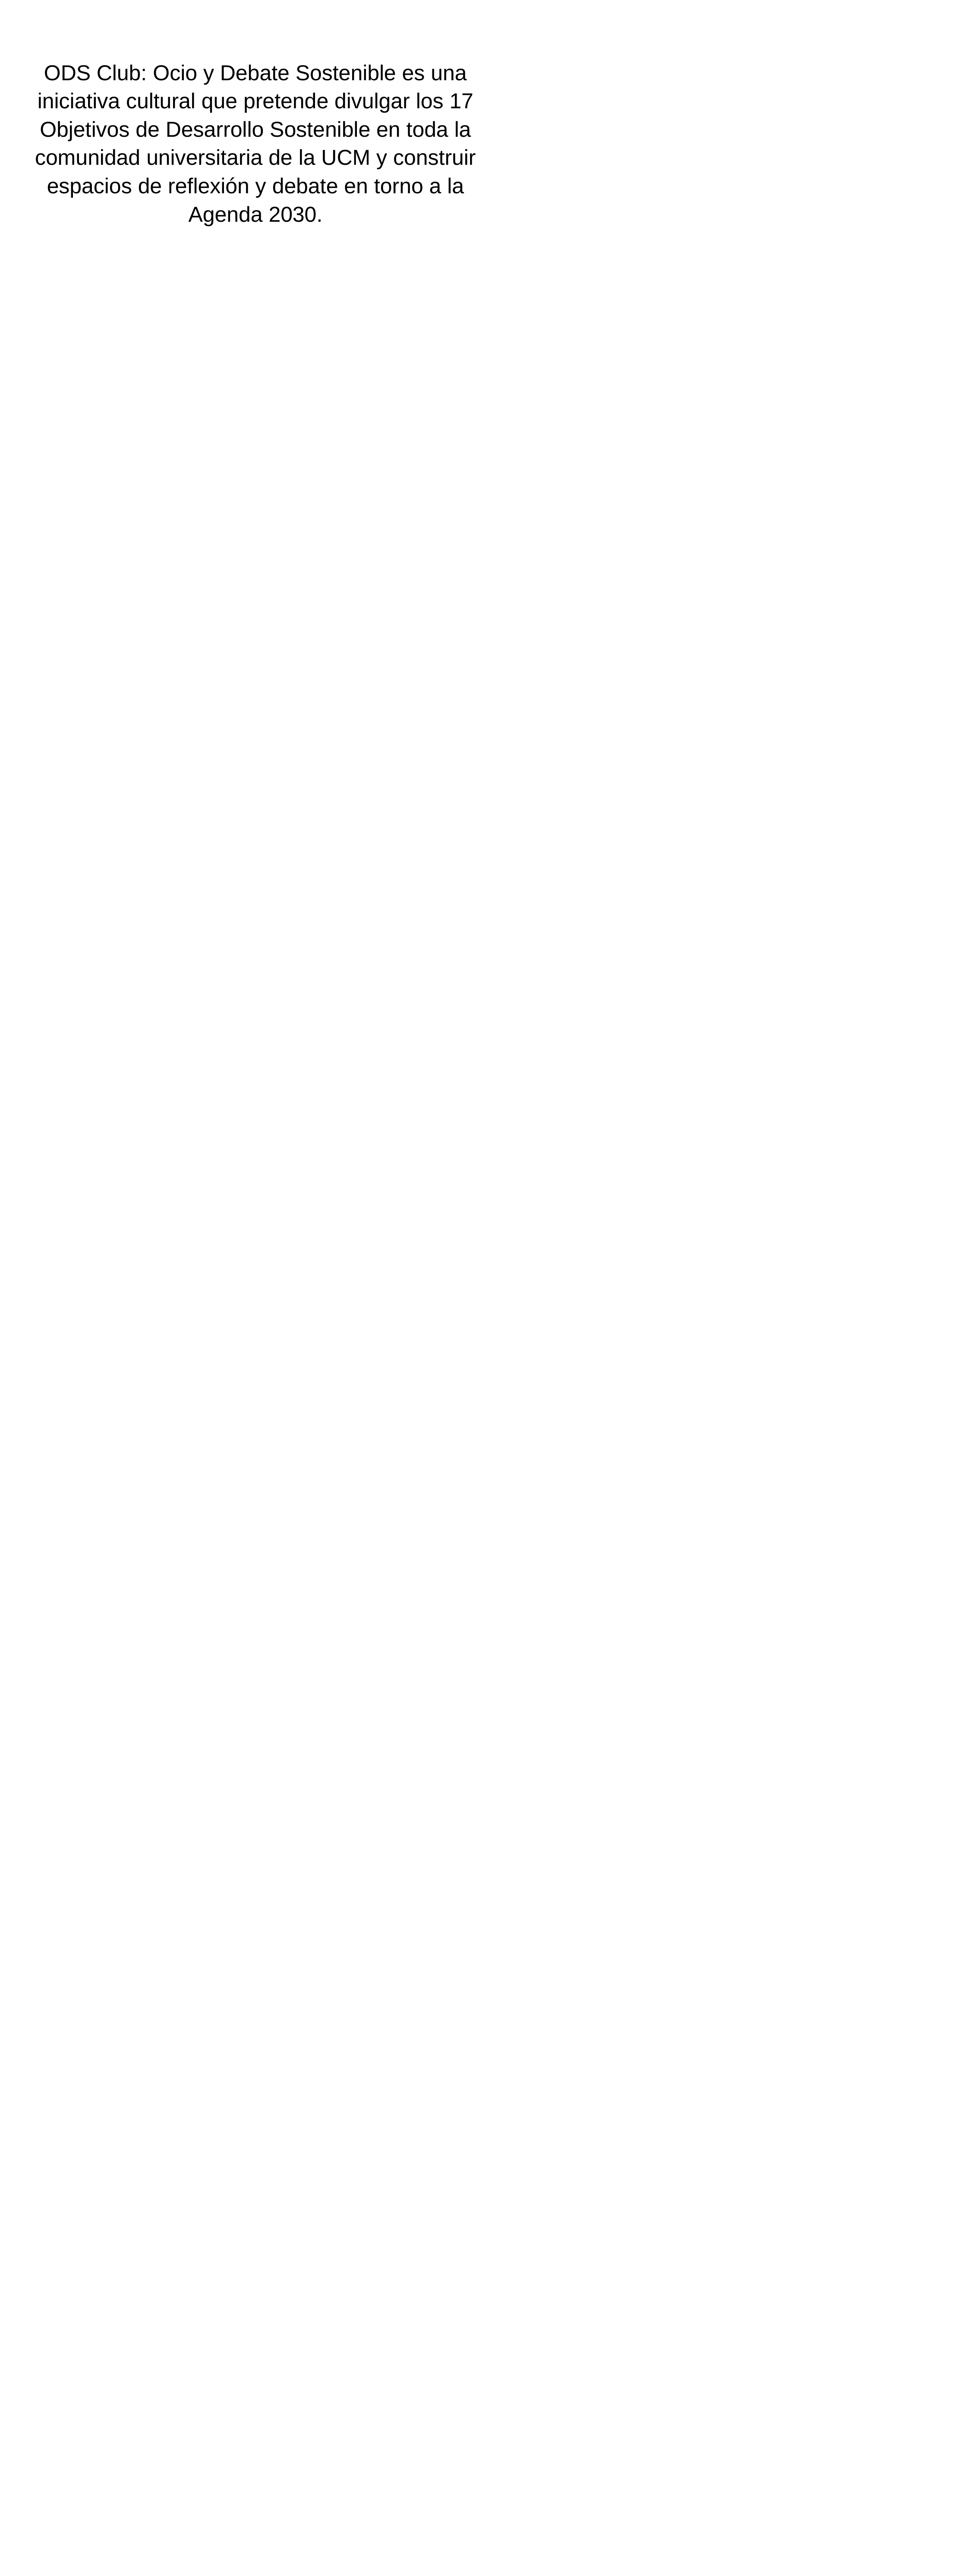

ODS Club: Ocio y Debate Sostenible es una iniciativa cultural que pretende divulgar los 17 Objetivos de Desarrollo Sostenible en toda la comunidad universitaria de la UCM y construir espacios de reflexión y debate en torno a la Agenda 2030.